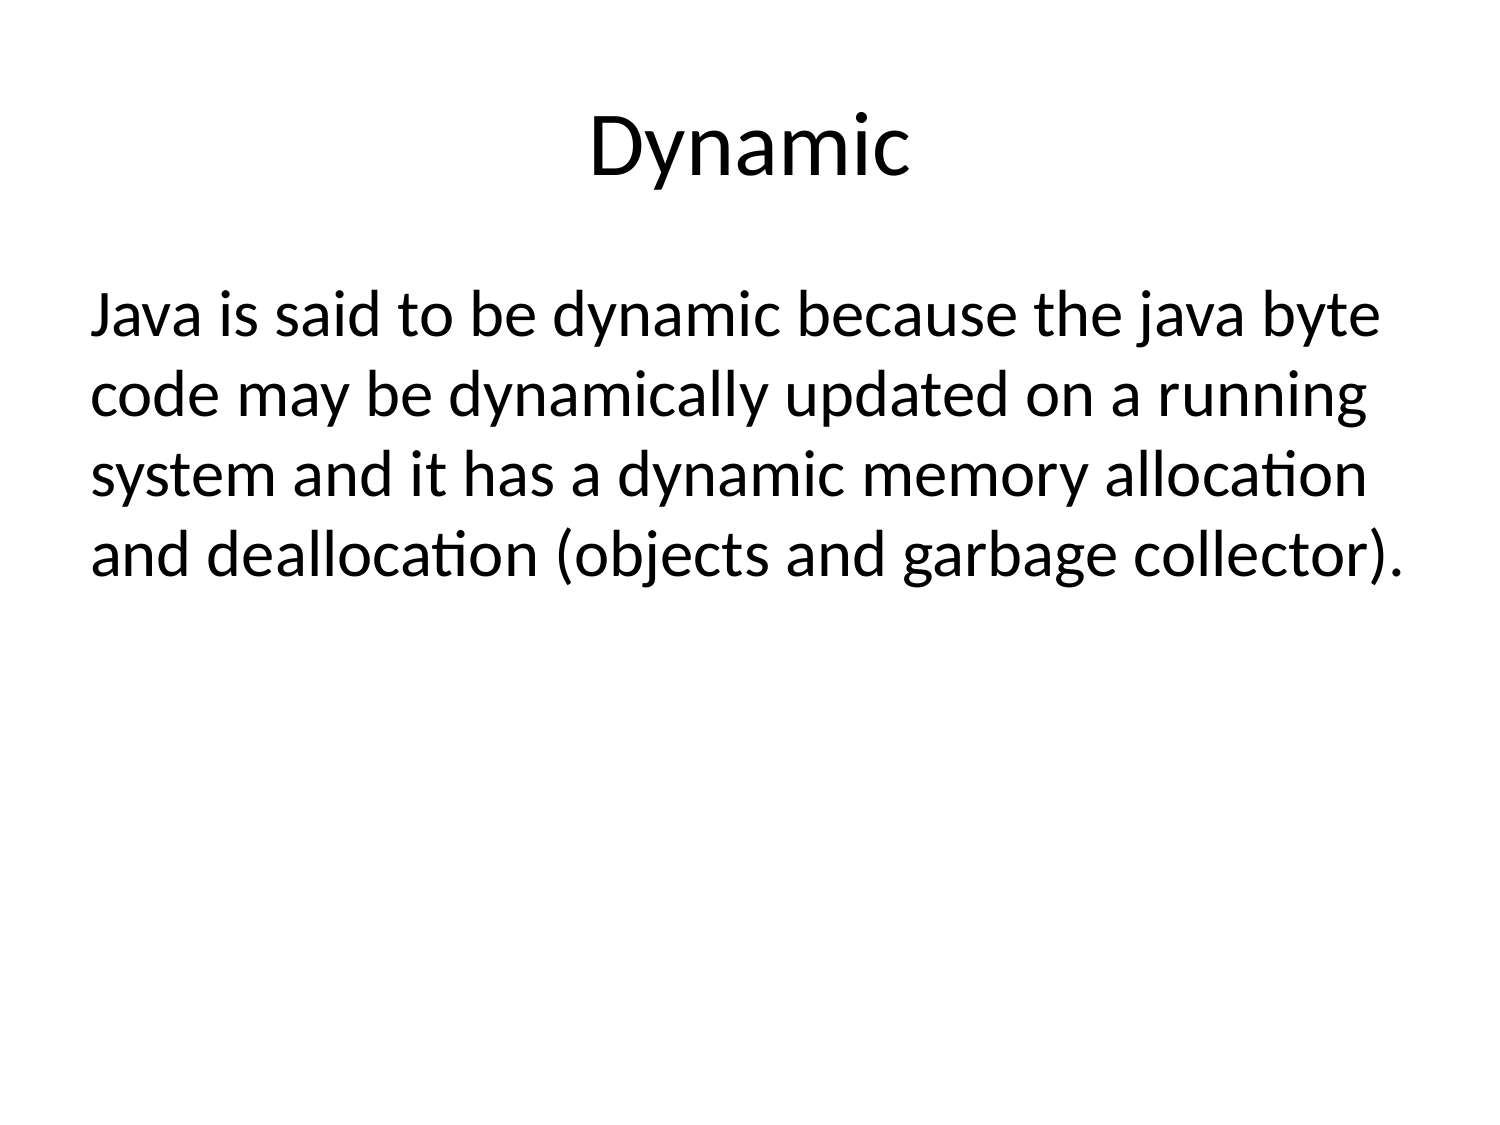

# Dynamic
Java is said to be dynamic because the java byte code may be dynamically updated on a running system and it has a dynamic memory allocation and deallocation (objects and garbage collector).